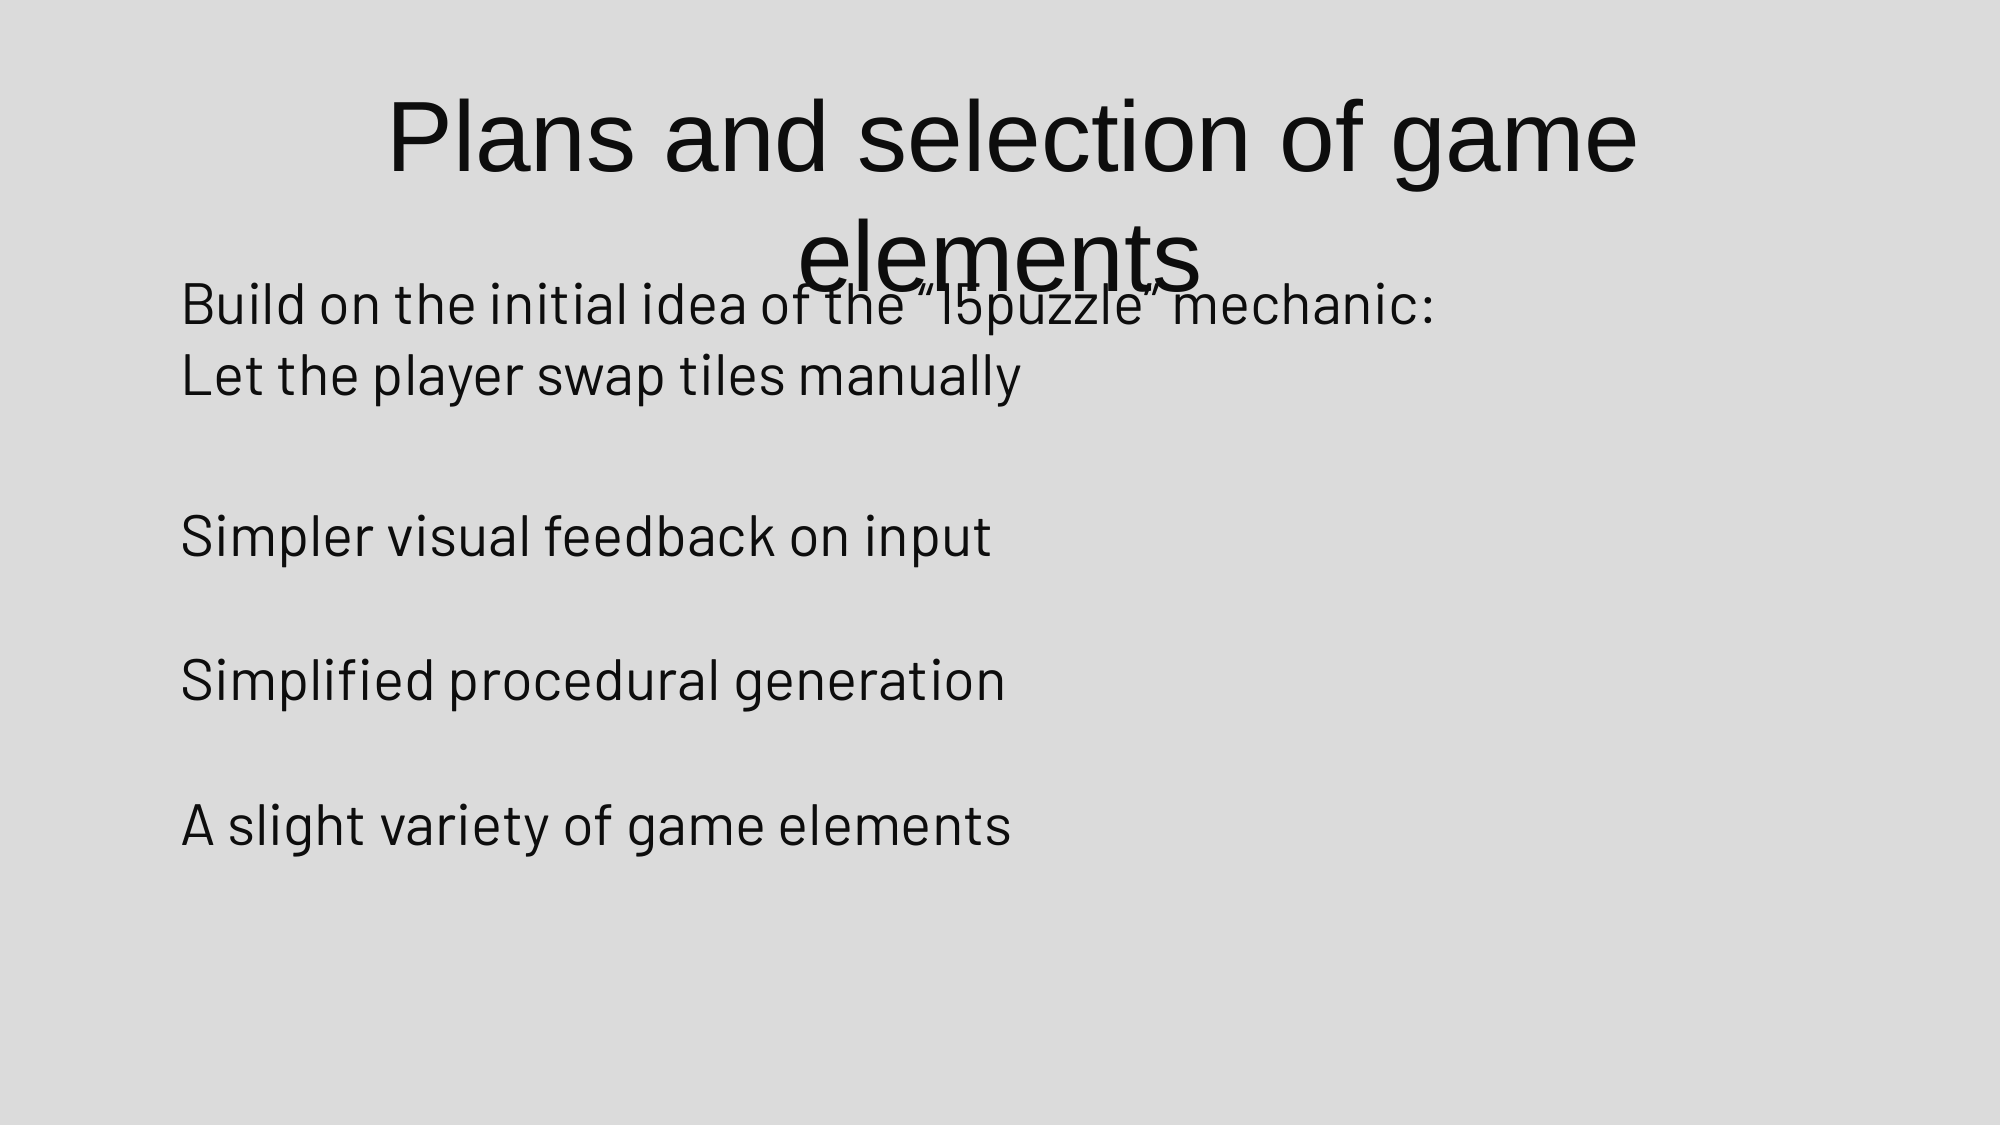

Plans and selection of game elements
Build on the initial idea of the “15puzzle” mechanic:
Let the player swap tiles manually
Simpler visual feedback on input
Simplified procedural generation
A slight variety of game elements